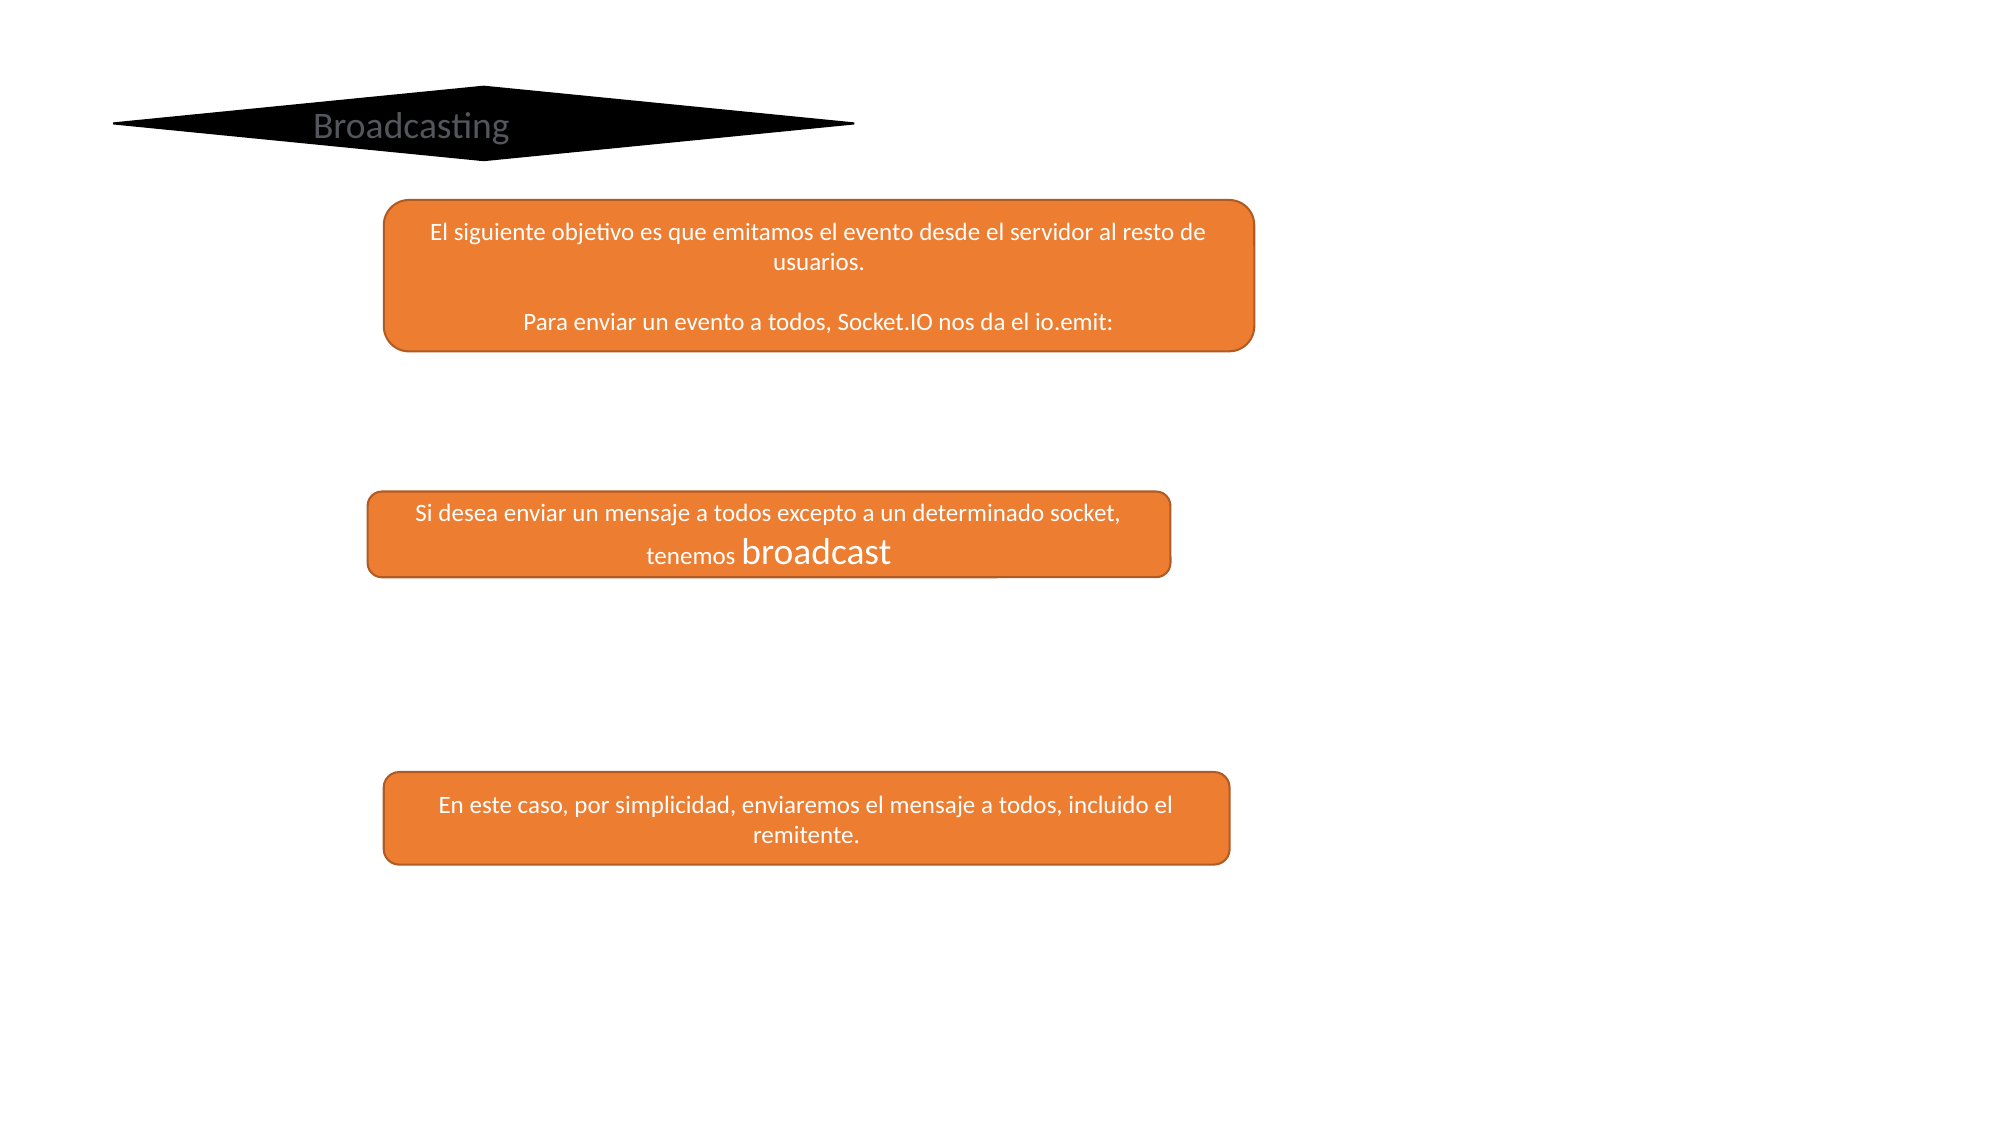

Broadcasting
El siguiente objetivo es que emitamos el evento desde el servidor al resto de usuarios.

Para enviar un evento a todos, Socket.IO nos da el io.emit:

Si desea enviar un mensaje a todos excepto a un determinado socket, tenemos broadcast
En este caso, por simplicidad, enviaremos el mensaje a todos, incluido el remitente.